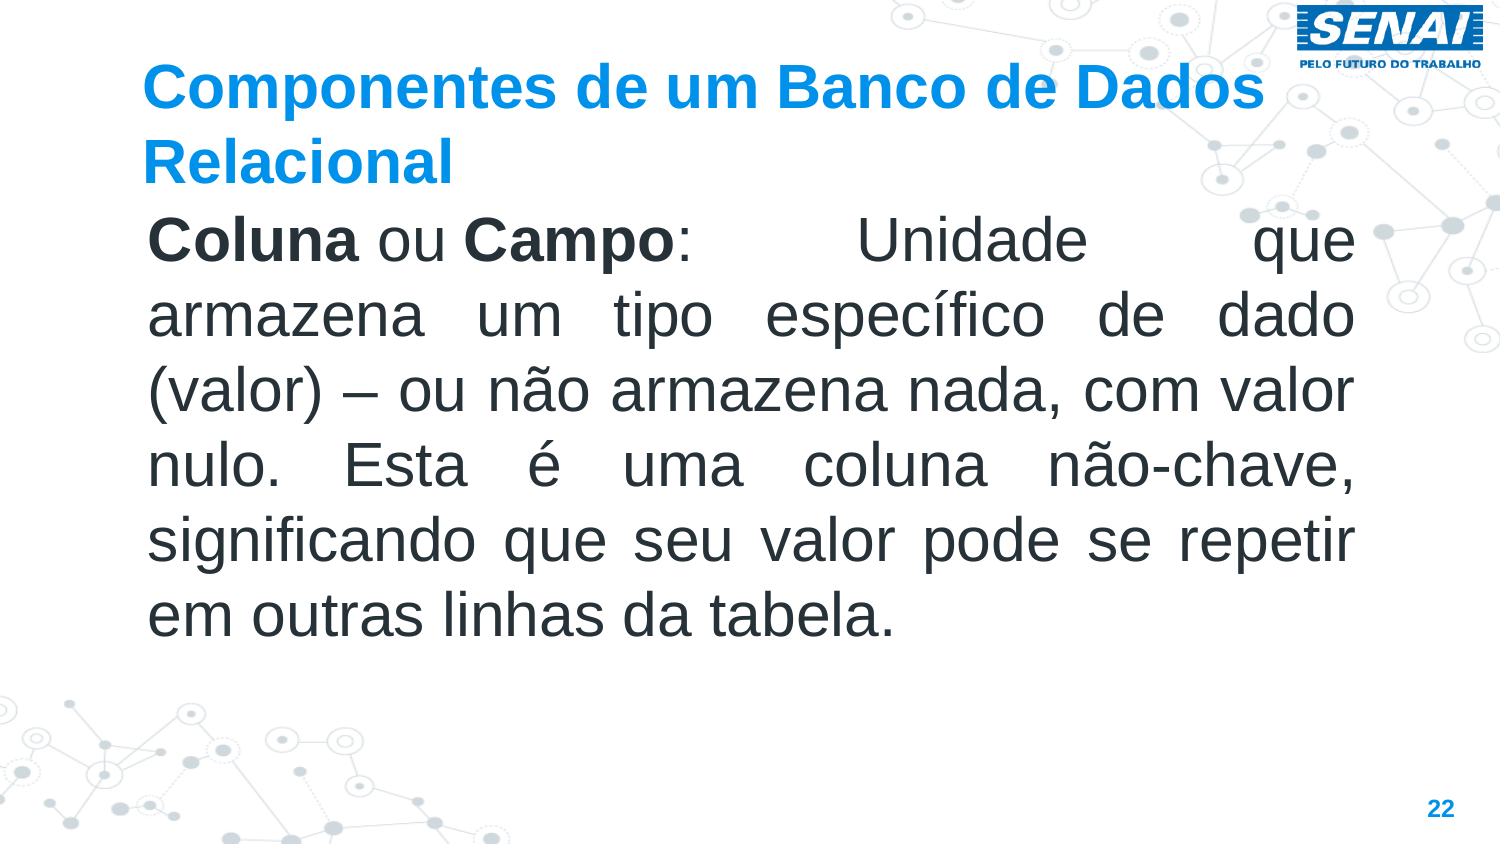

# Componentes de um Banco de Dados Relacional
Coluna ou Campo: Unidade que armazena um tipo específico de dado (valor) – ou não armazena nada, com valor nulo. Esta é uma coluna não-chave, significando que seu valor pode se repetir em outras linhas da tabela.
22